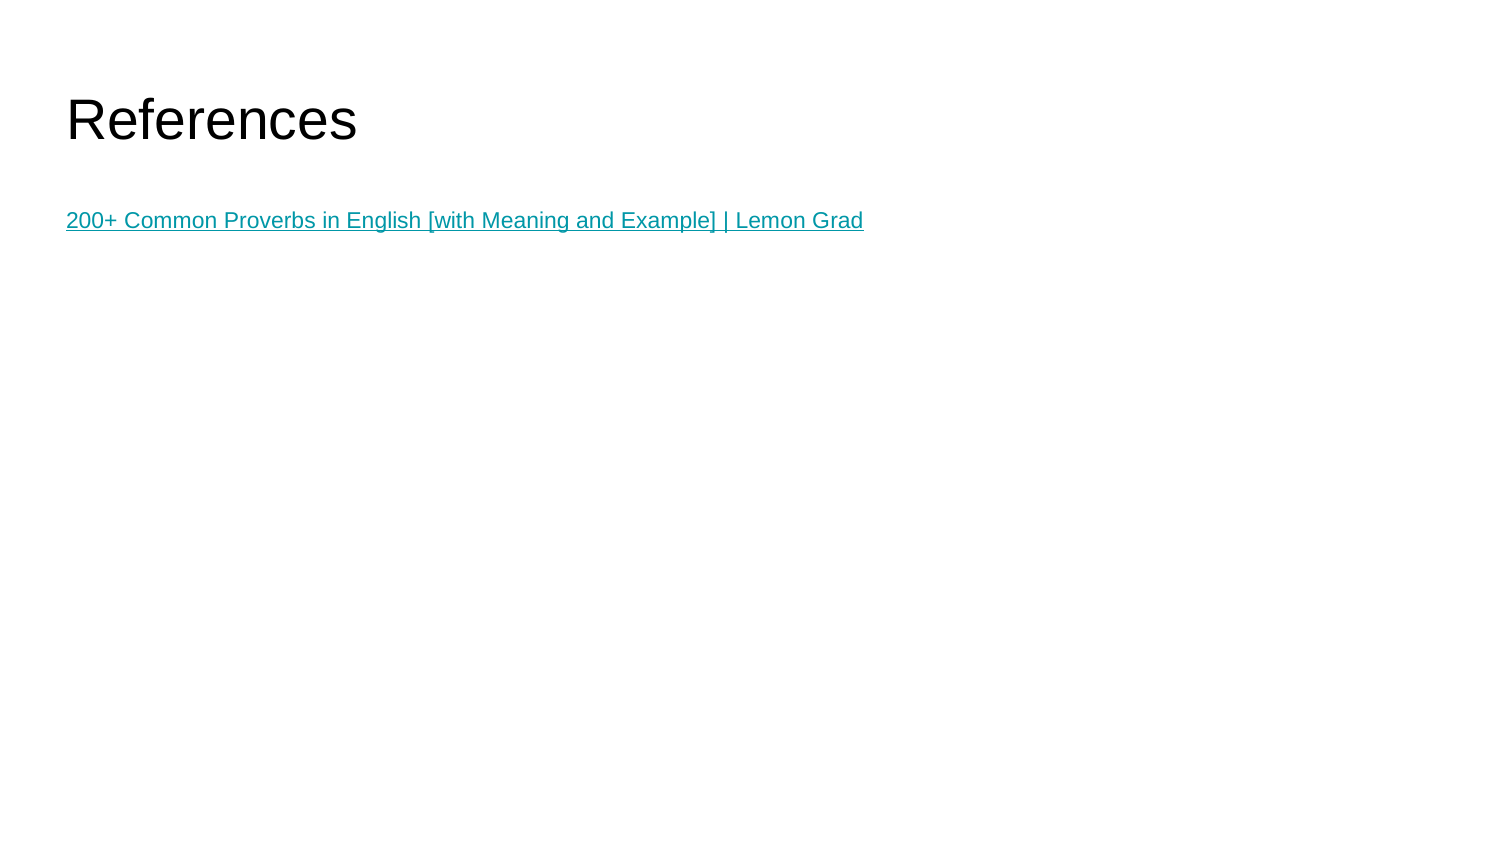

# References
200+ Common Proverbs in English [with Meaning and Example] | Lemon Grad